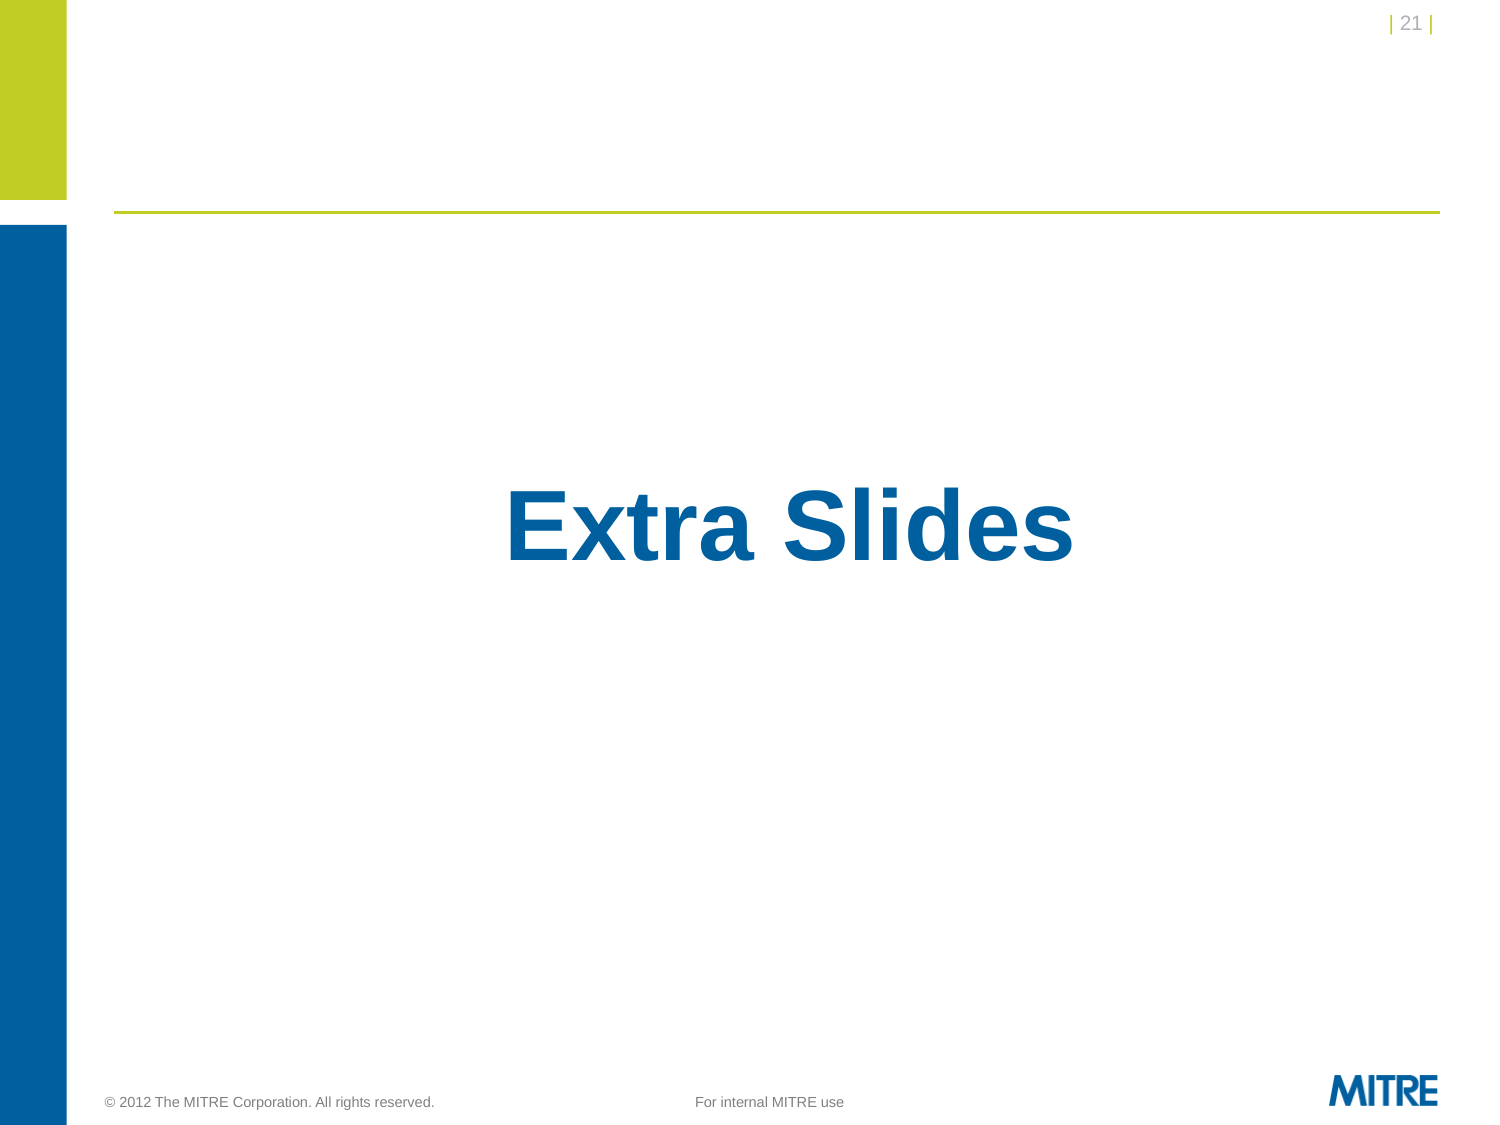

| 21 |
# Extra Slides
© 2012 The MITRE Corporation. All rights reserved.	For internal MITRE use